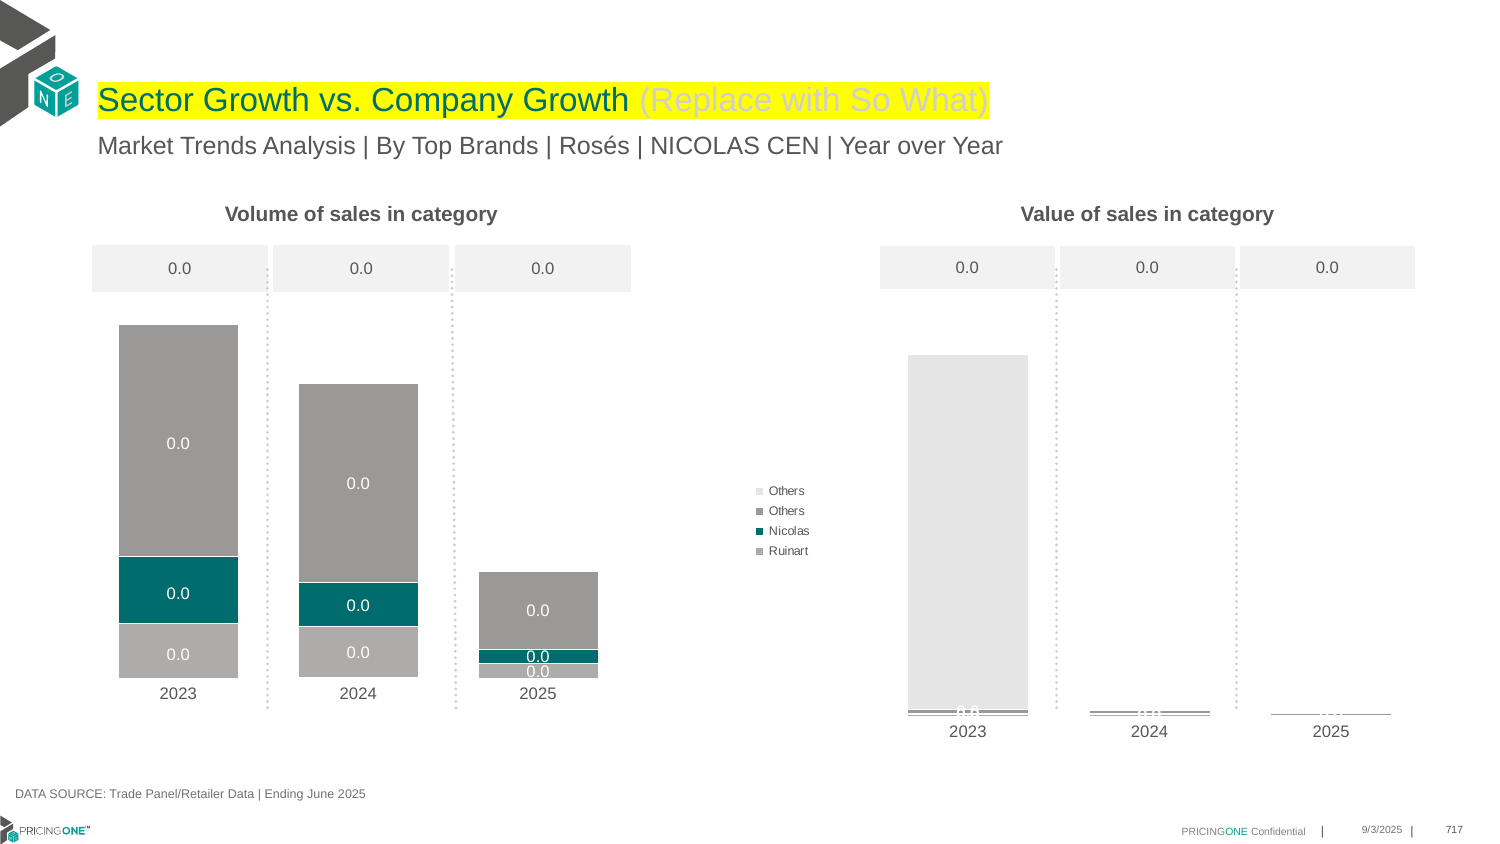

# Sector Growth vs. Company Growth (Replace with So What)
Market Trends Analysis | By Top Brands | Rosés | NICOLAS CEN | Year over Year
| Value of sales in category |  |  |
| --- | --- | --- |
| 0.0 | 0.0 | 0.0 |
| Volume of sales in category |  |  |
| --- | --- | --- |
| 0.0 | 0.0 | 0.0 |

### Chart

| Category | Ruinart | Nicolas | Others | Others |
|---|---|---|---|---|
| 2023 | 0.008993 | 0.003342 | 0.0185 | 1.697000000160187 |
| 2024 | 0.008582 | 0.002316 | 0.016044 | 0.0 |
| 2025 | 0.002266 | 0.000909 | 0.006888 | 0.0 |

### Chart

| Category | Ruinart | Nicolas | Others | Others |
|---|---|---|---|---|
| 2023 | 7.1e-05 | 8.9e-05 | 0.000305 | 0.0 |
| 2024 | 6.7e-05 | 5.8e-05 | 0.000262 | -1.455191522836685e-11 |
| 2025 | 1.9e-05 | 1.8e-05 | 0.000103 | 0.0 |
DATA SOURCE: Trade Panel/Retailer Data | Ending June 2025

9/3/2025
717